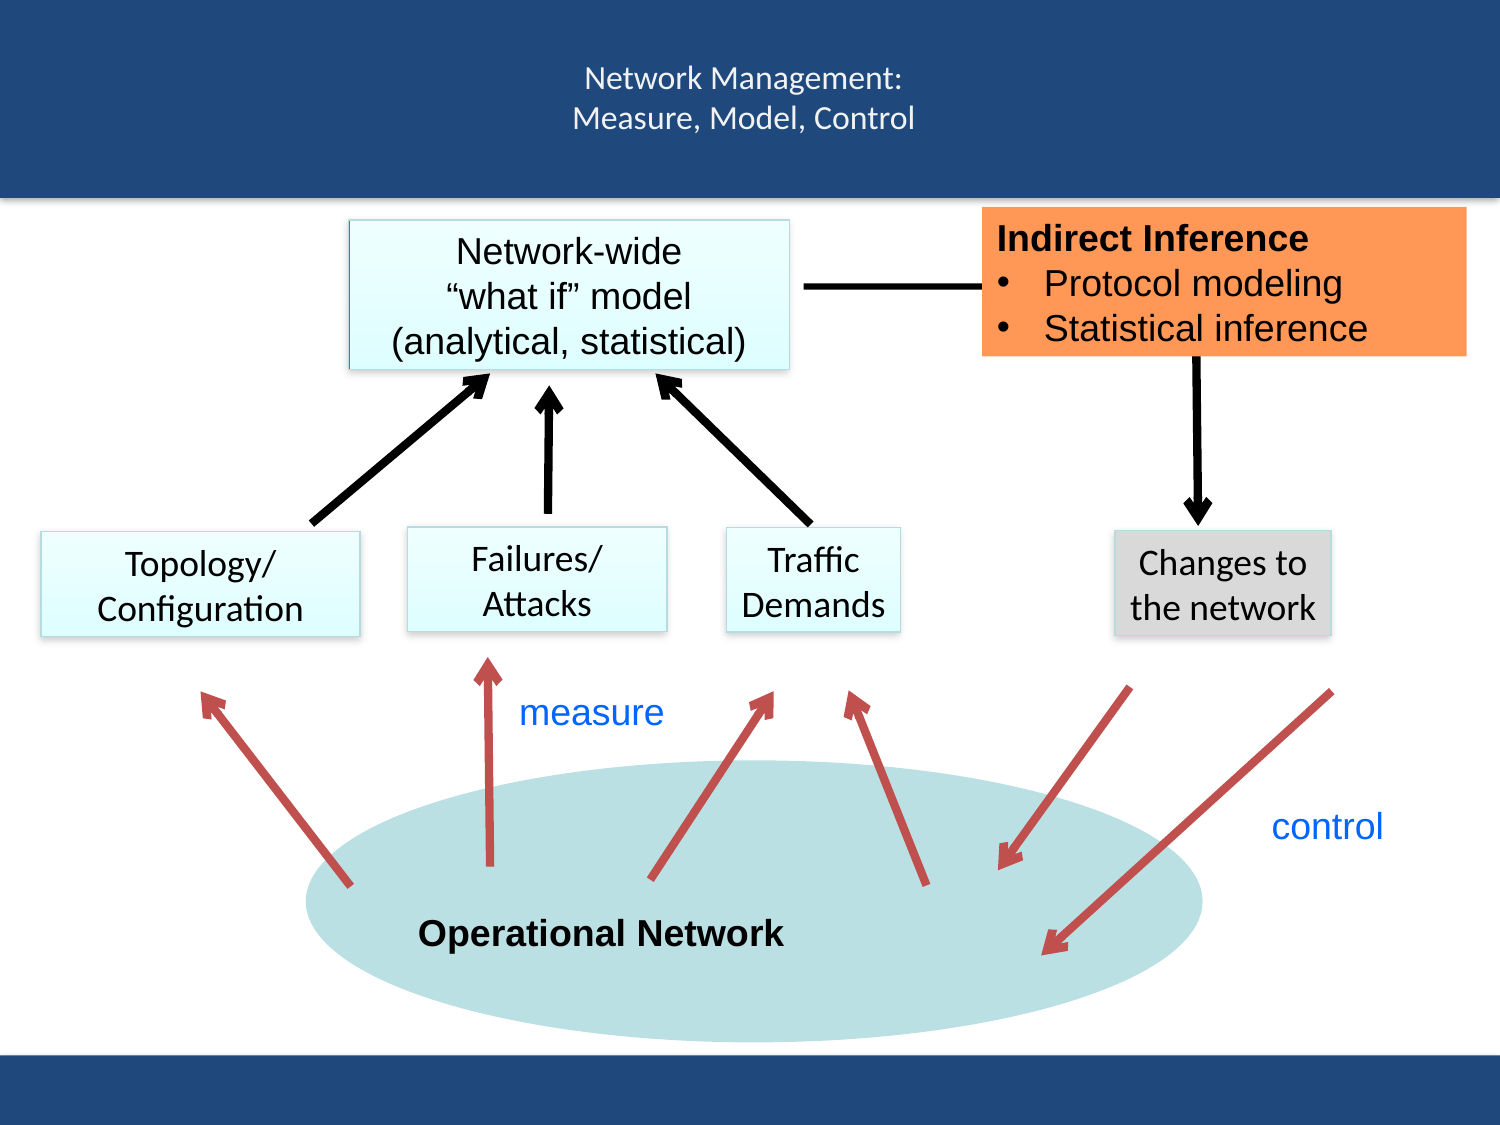

# Network Management: Measure, Model, Control
Indirect Inference
Protocol modeling
Statistical inference
Network-wide
“what if” model
(analytical, statistical)

Failures/
Attacks
Traffic
Demands
Changes to
the network
Topology/
Configuration

measure

control
Operational Network